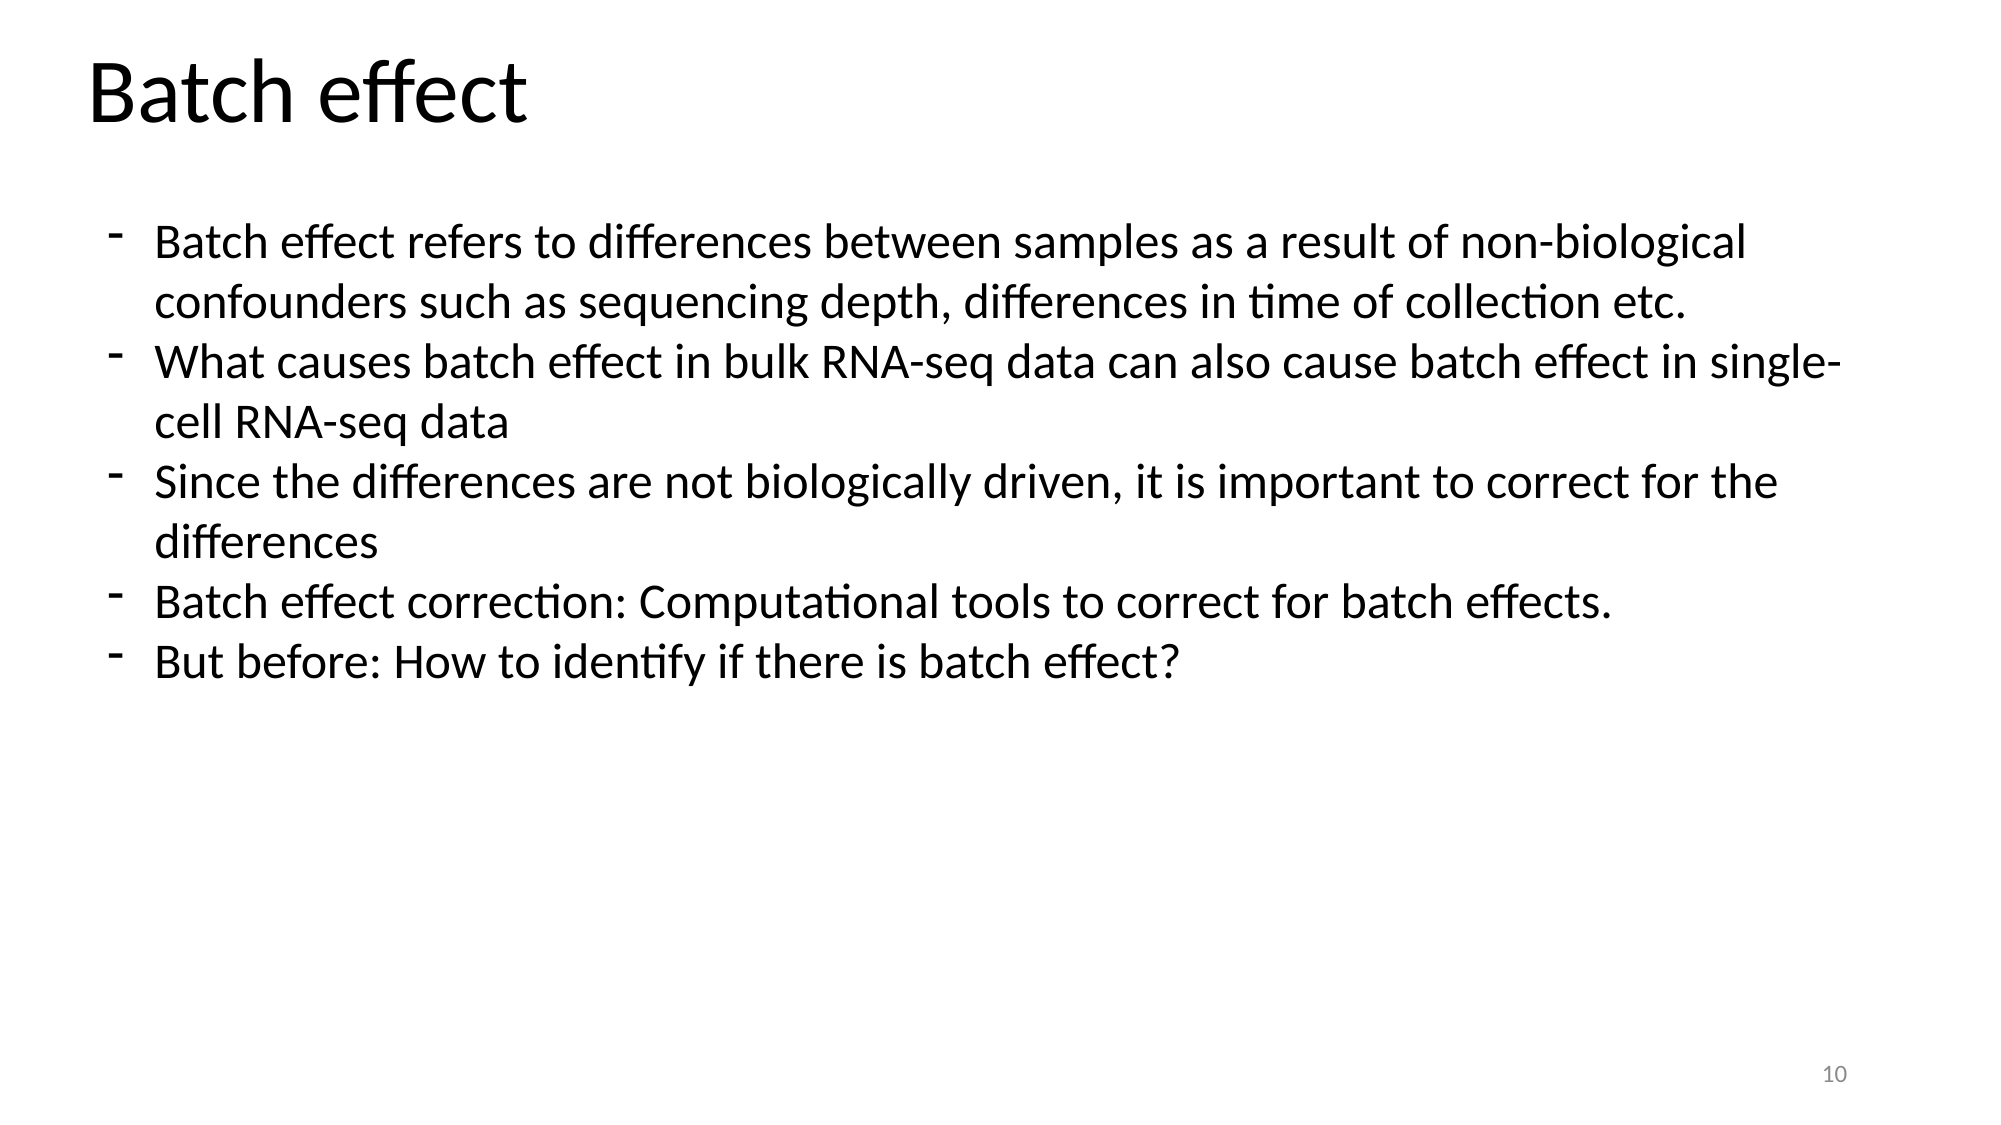

# Batch effect
Batch effect refers to differences between samples as a result of non-biological confounders such as sequencing depth, differences in time of collection etc.
What causes batch effect in bulk RNA-seq data can also cause batch effect in single-cell RNA-seq data
Since the differences are not biologically driven, it is important to correct for the differences
Batch effect correction: Computational tools to correct for batch effects.
But before: How to identify if there is batch effect?
10